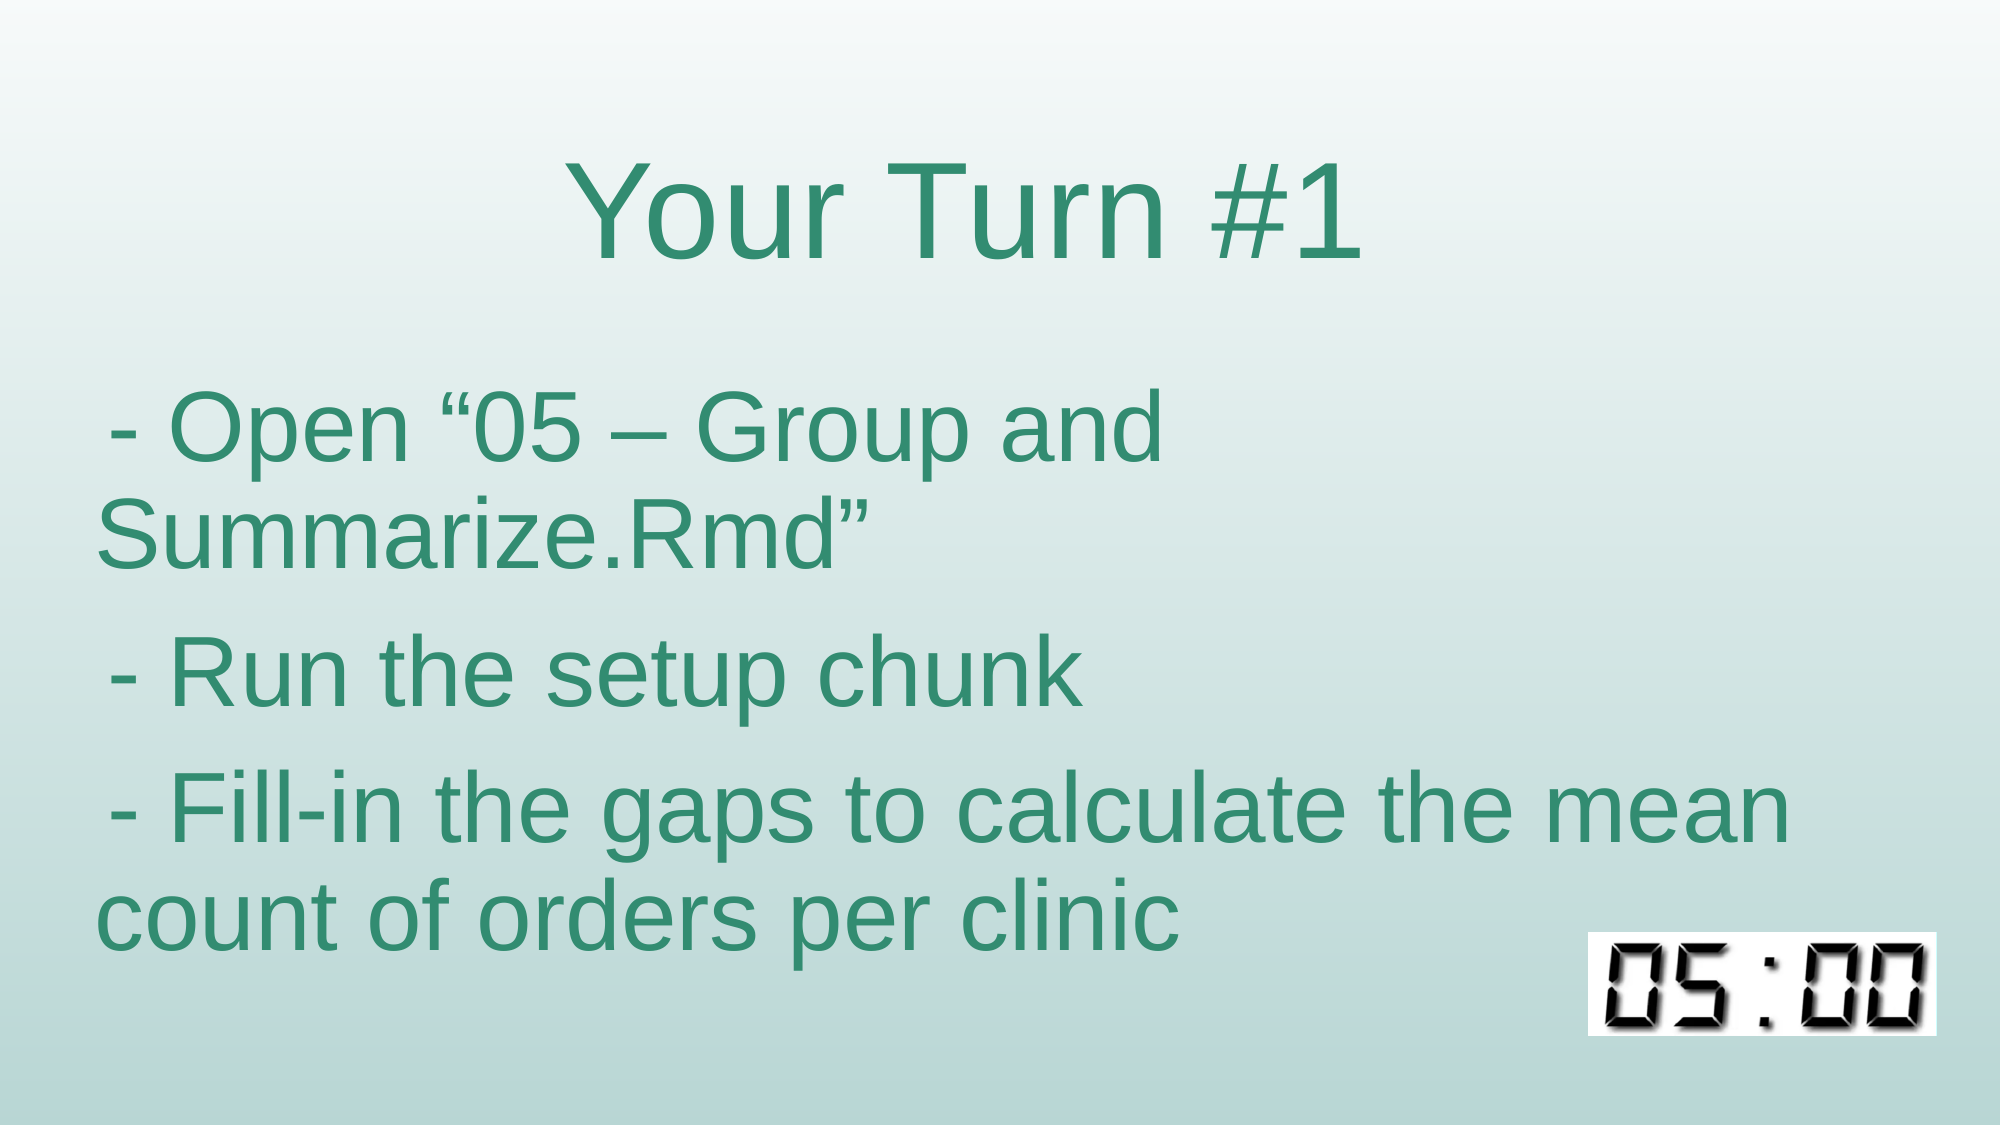

# Your Turn #1
- Open “05 – Group and Summarize.Rmd”
- Run the setup chunk
- Fill-in the gaps to calculate the mean count of orders per clinic